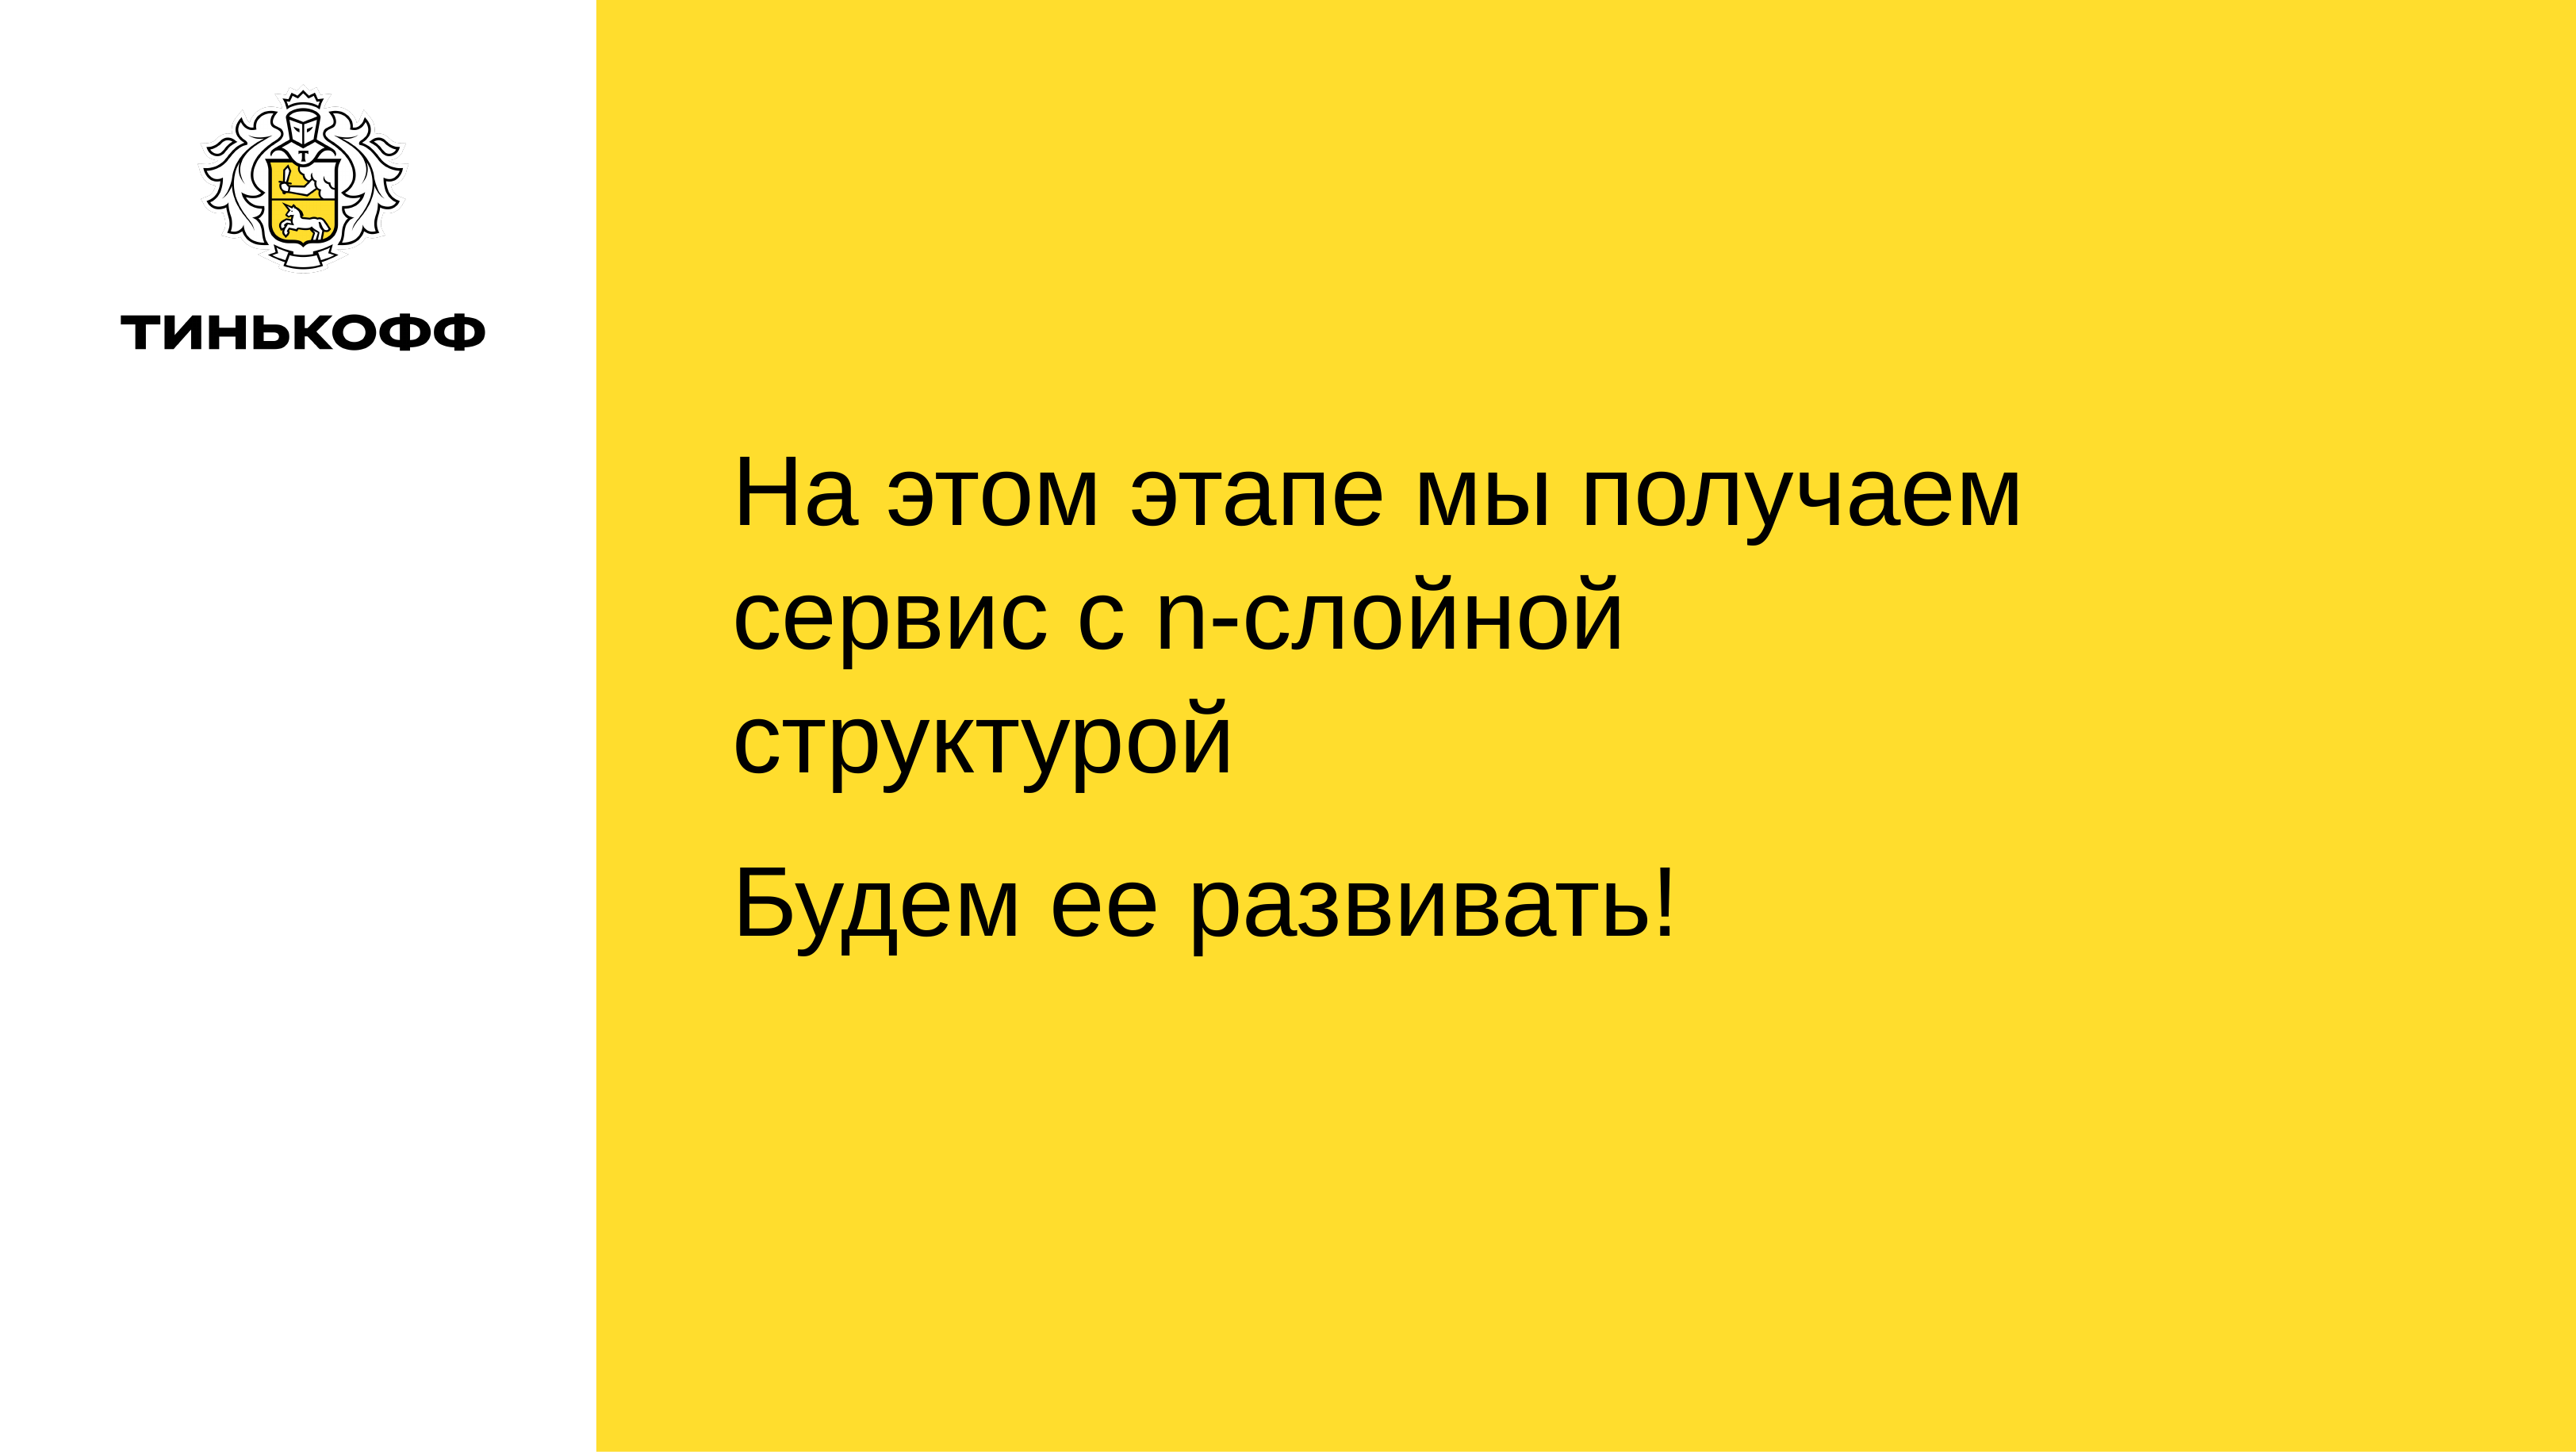

На этом этапе мы получаем сервис с n-слойной структурой
Будем ее развивать!